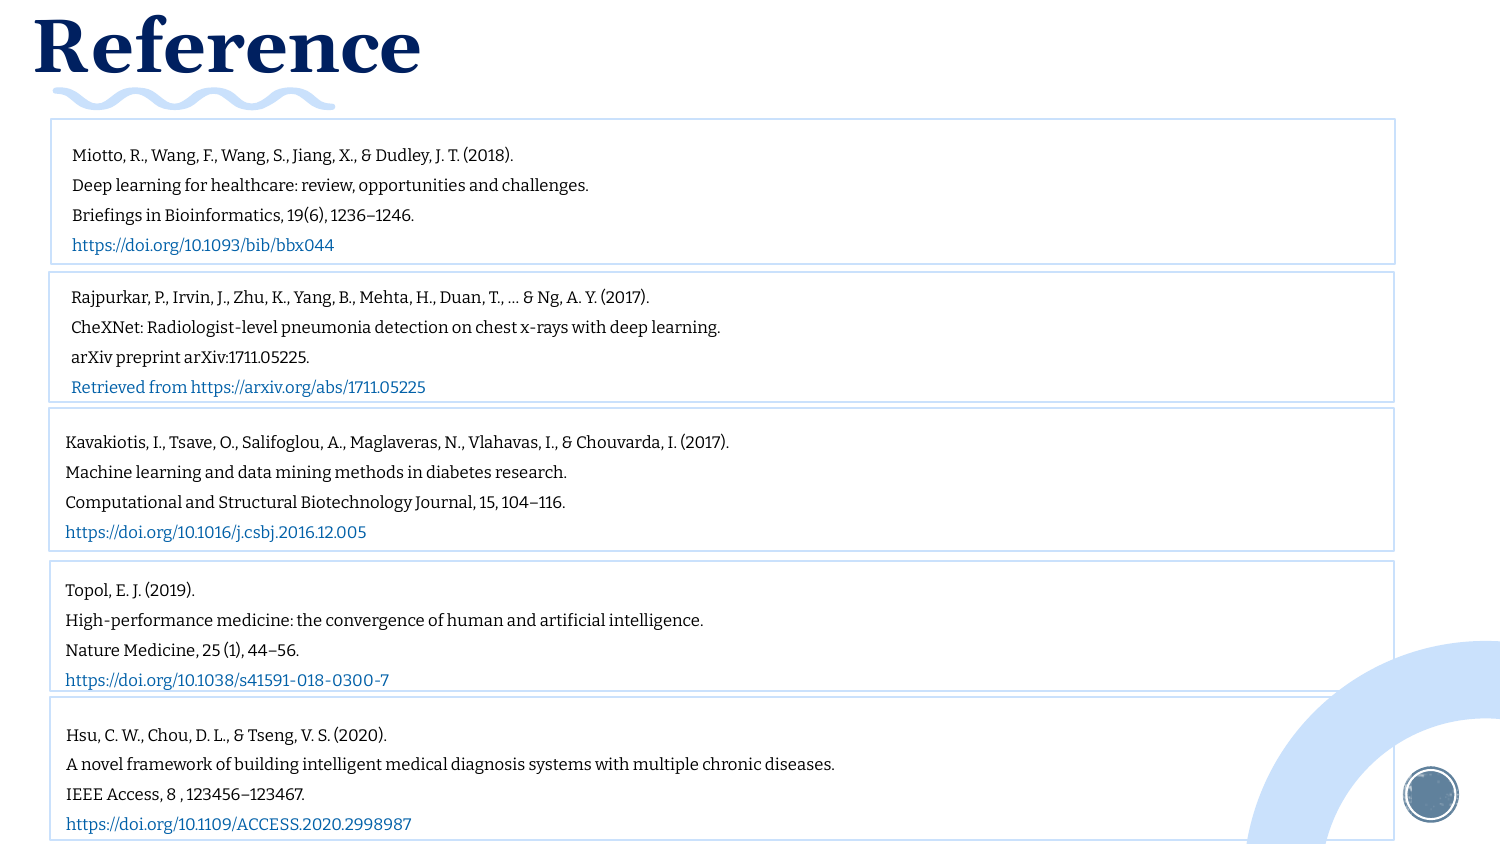

# Reference

Miotto, R., Wang, F., Wang, S., Jiang, X., & Dudley, J. T. (2018).
Deep learning for healthcare: review, opportunities and challenges.
Briefings in Bioinformatics, 19(6), 1236–1246.
https://doi.org/10.1093/bib/bbx044

Rajpurkar, P., Irvin, J., Zhu, K., Yang, B., Mehta, H., Duan, T., … & Ng, A. Y. (2017).
CheXNet: Radiologist-level pneumonia detection on chest x-rays with deep learning.
arXiv preprint arXiv:1711.05225.
Retrieved from https://arxiv.org/abs/1711.05225

Kavakiotis, I., Tsave, O., Salifoglou, A., Maglaveras, N., Vlahavas, I., & Chouvarda, I. (2017).
Machine learning and data mining methods in diabetes research.
Computational and Structural Biotechnology Journal, 15, 104–116.
https://doi.org/10.1016/j.csbj.2016.12.005

Topol, E. J. (2019).
High-performance medicine: the convergence of human and artificial intelligence.
Nature Medicine, 25 (1), 44–56.
https://doi.org/10.1038/s41591-018-0300-7

Hsu, C. W., Chou, D. L., & Tseng, V. S. (2020).
A novel framework of building intelligent medical diagnosis systems with multiple chronic diseases.
IEEE Access, 8 , 123456–123467.
https://doi.org/10.1109/ACCESS.2020.2998987